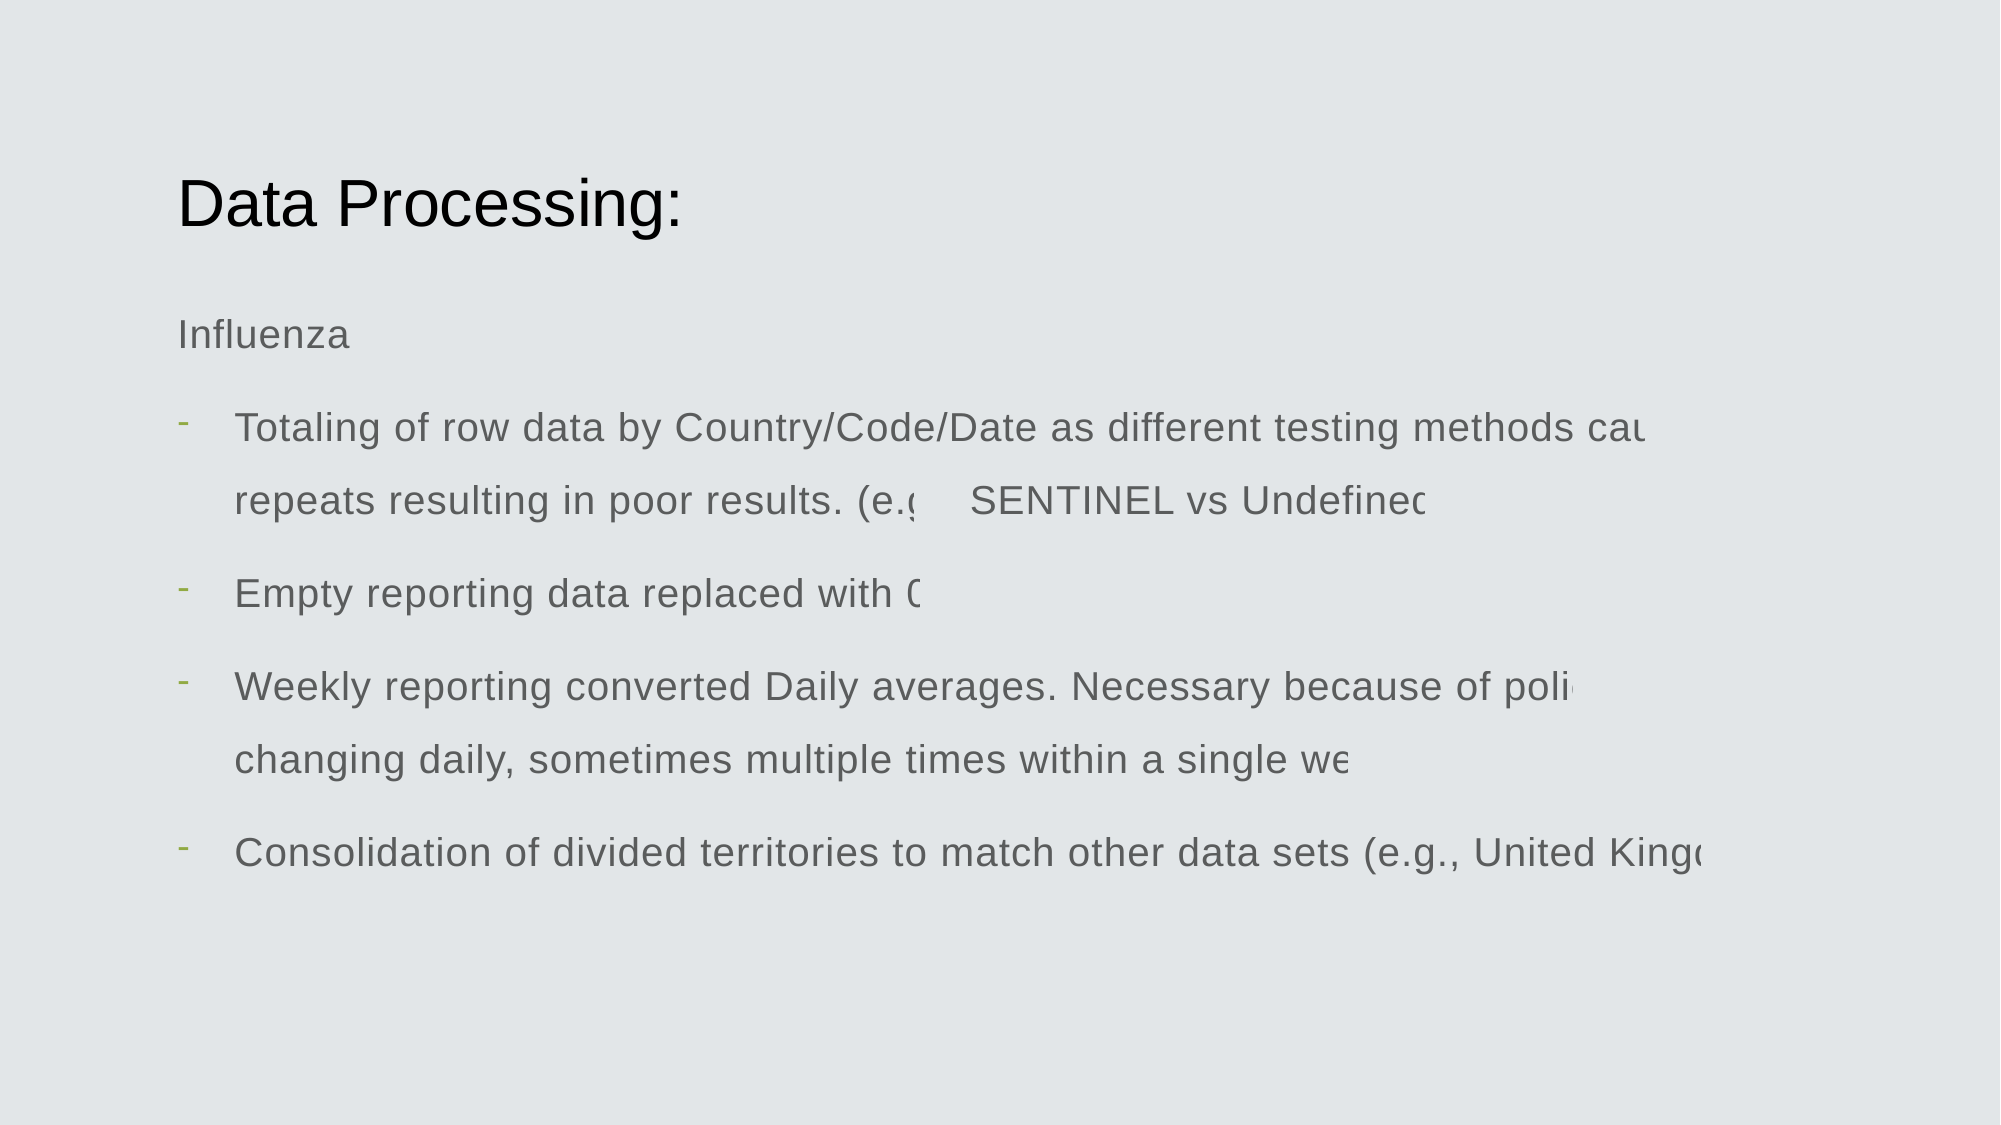

# Data Processing:
Influenza:
Totaling of row data by Country/Code/Date as different testing methods caused repeats resulting in poor results. (e.g., SENTINEL vs Undefined)
Empty reporting data replaced with 0's
Weekly reporting converted Daily averages. Necessary because of policies changing daily, sometimes multiple times within a single week.
Consolidation of divided territories to match other data sets (e.g., United Kingdom)